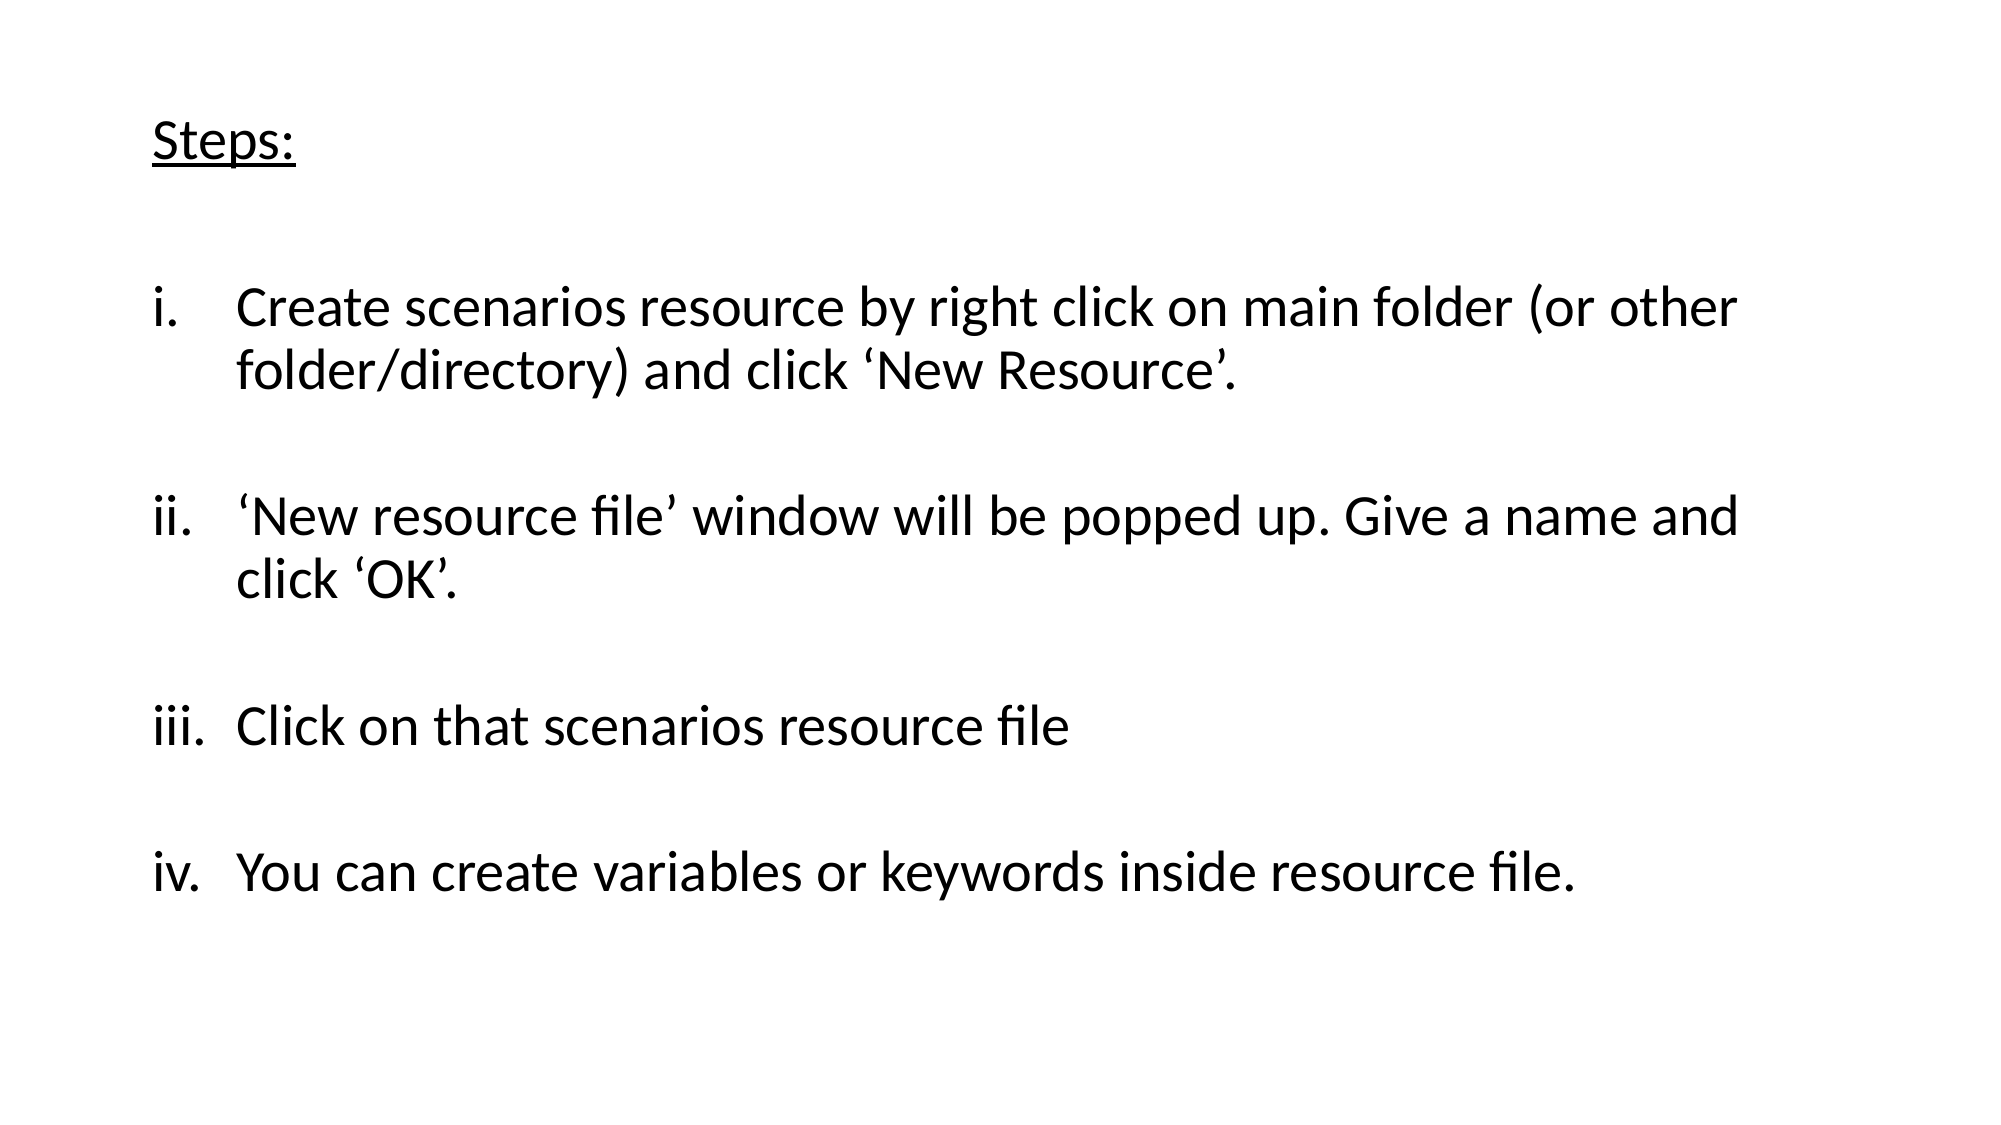

Steps:

Create scenarios resource by right click on main folder (or other folder/directory) and click ‘New Resource’.
‘New resource file’ window will be popped up. Give a name and click ‘OK’.
Click on that scenarios resource file
You can create variables or keywords inside resource file.